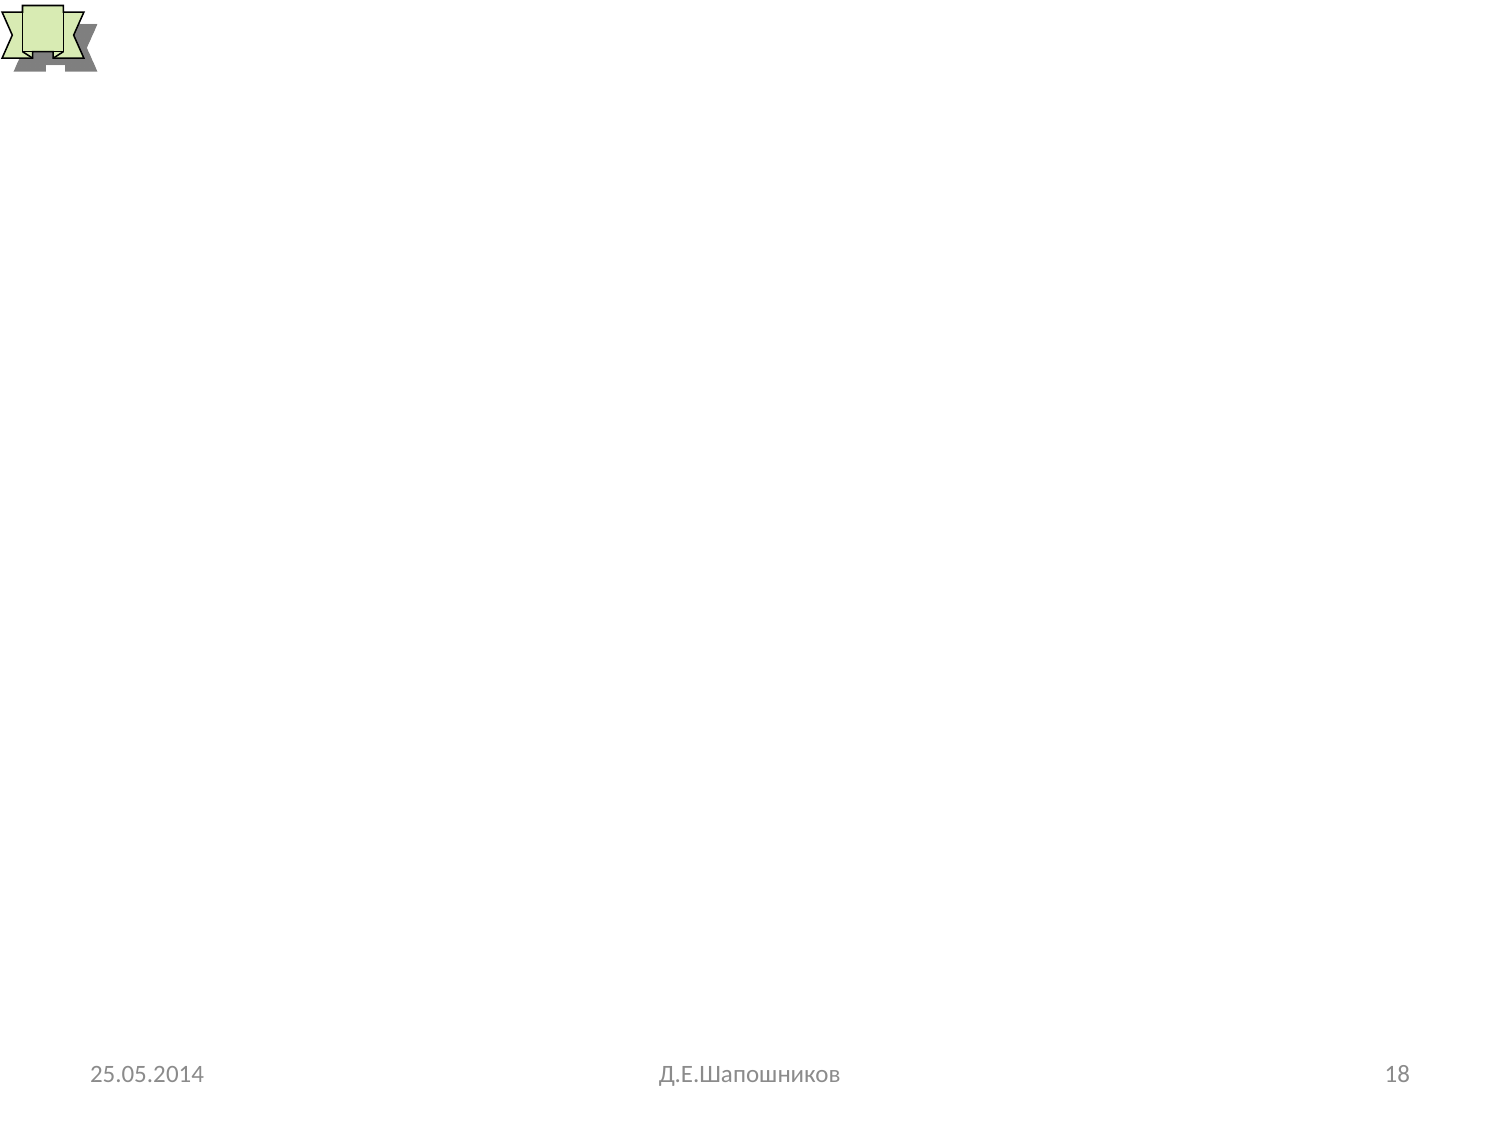

# 2. Многофакторная оценка качества услуг сети передачи данных
25.05.2014
Д.Е.Шапошников
18